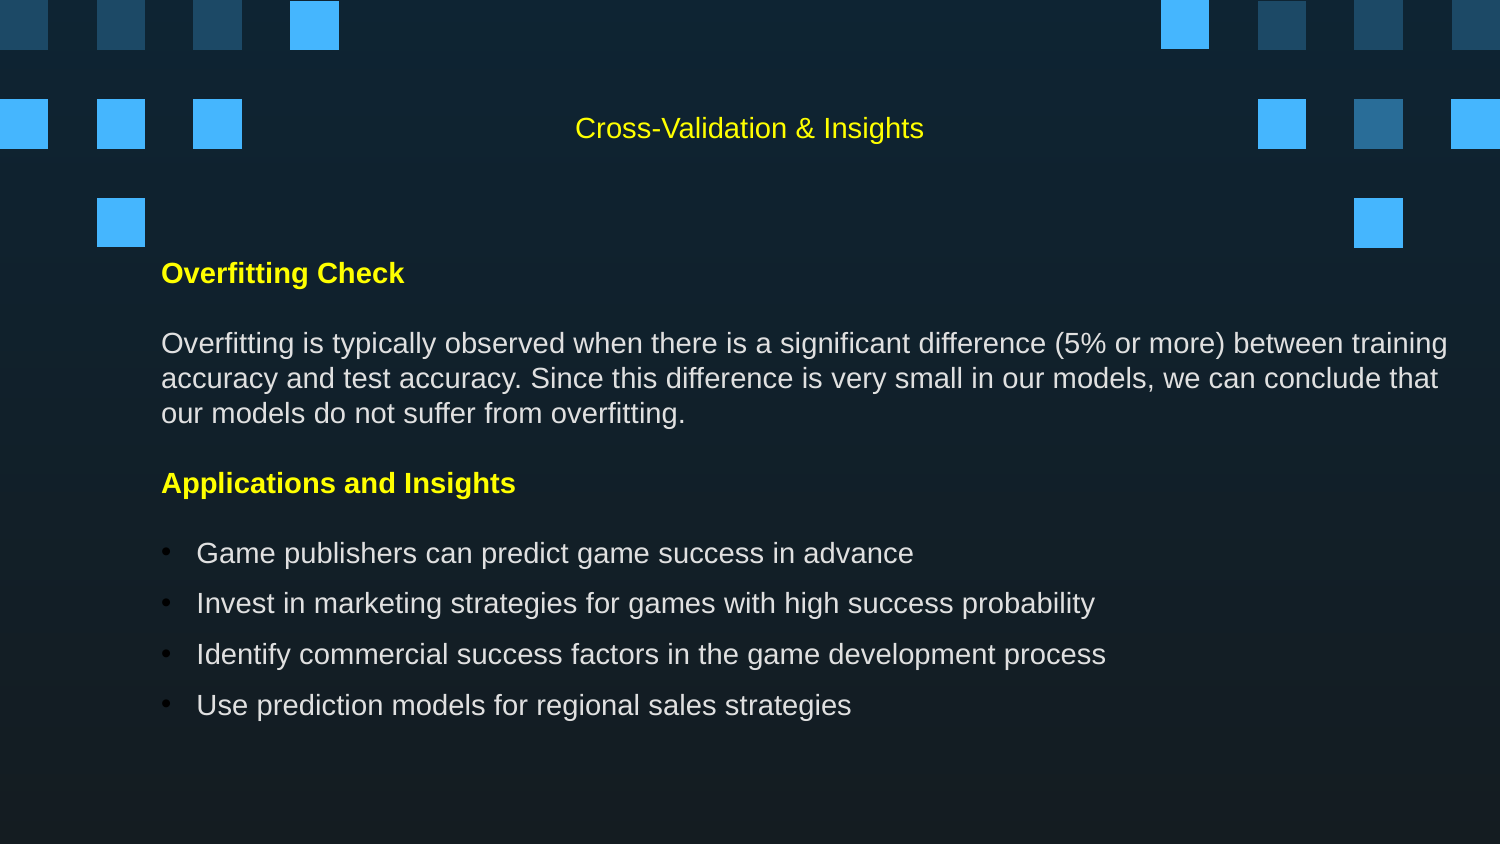

# Cross-Validation & Insights
Overfitting Check

Overfitting is typically observed when there is a significant difference (5% or more) between training accuracy and test accuracy. Since this difference is very small in our models, we can conclude that our models do not suffer from overfitting.

Applications and Insights

Game publishers can predict game success in advance
Invest in marketing strategies for games with high success probability
Identify commercial success factors in the game development process
Use prediction models for regional sales strategies